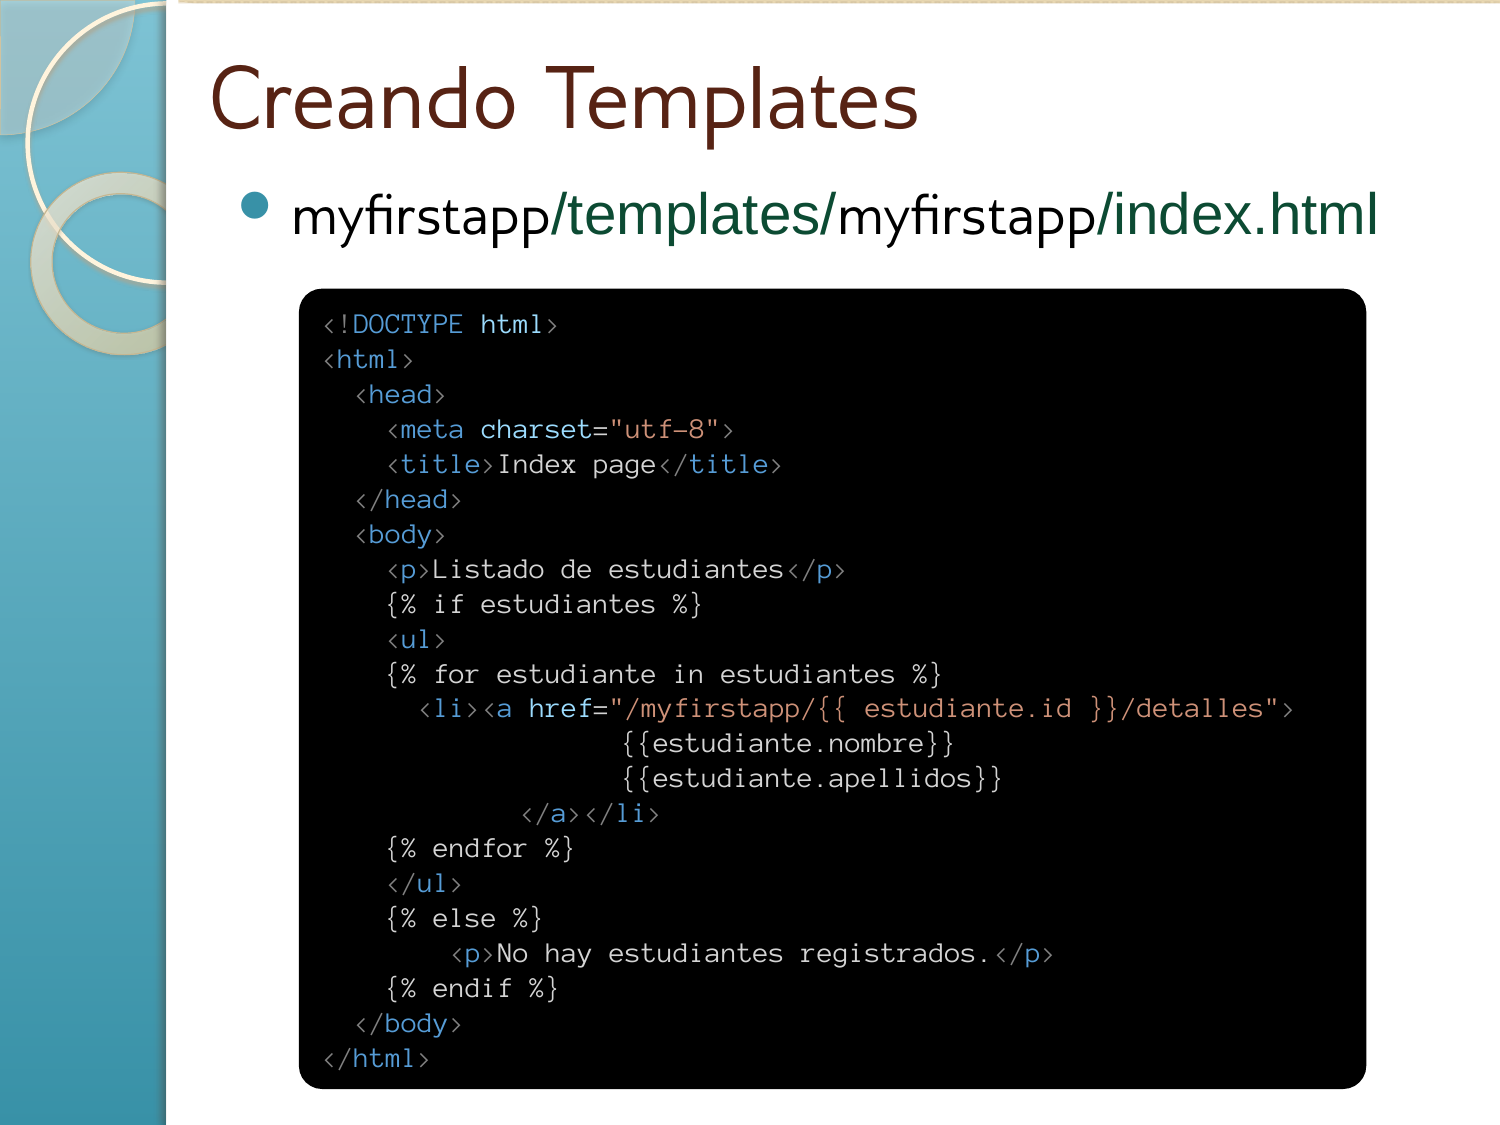

# Creando Templates
myfirstapp/templates/myfirstapp/index.html
<!DOCTYPE html>
<html>
  <head>
    <meta charset="utf-8">
    <title>Index page</title>
  </head>
  <body>
    <p>Listado de estudiantes</p>
    {% if estudiantes %}
    <ul>
    {% for estudiante in estudiantes %}
      <li><a href="/myfirstapp/{{ estudiante.id }}/detalles">
		{{estudiante.nombre}}
		{{estudiante.apellidos}}
	   </a></li>
    {% endfor %}
    </ul>
    {% else %}
        <p>No hay estudiantes registrados.</p>
    {% endif %}
  </body>
</html>